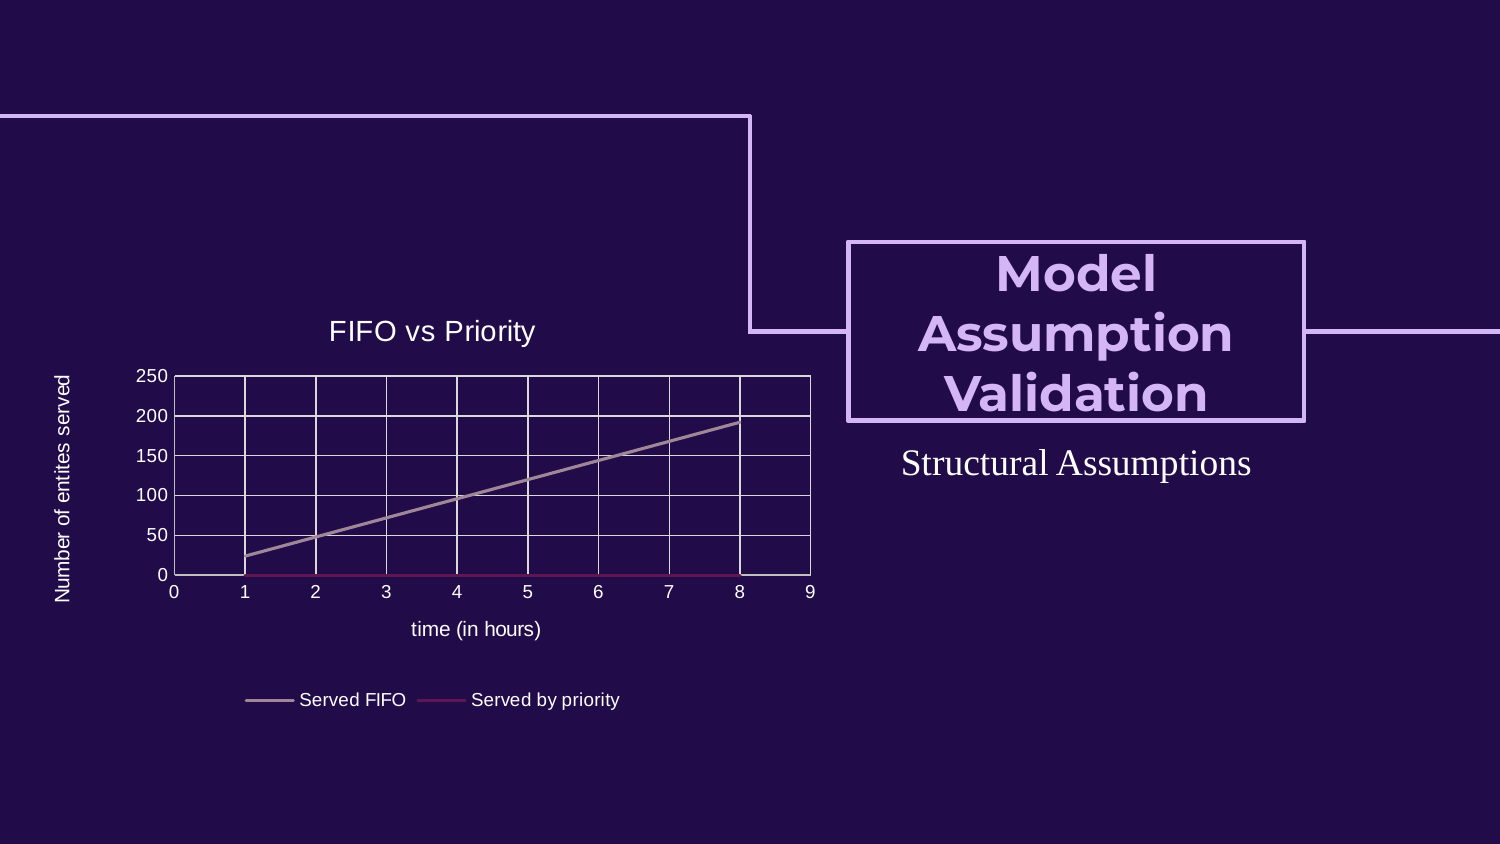

MISSION STATEMENT
# Model Assumption Validation

### Chart: FIFO vs Priority

| Category |  |  |
|---|---|---|
Structural Assumptions